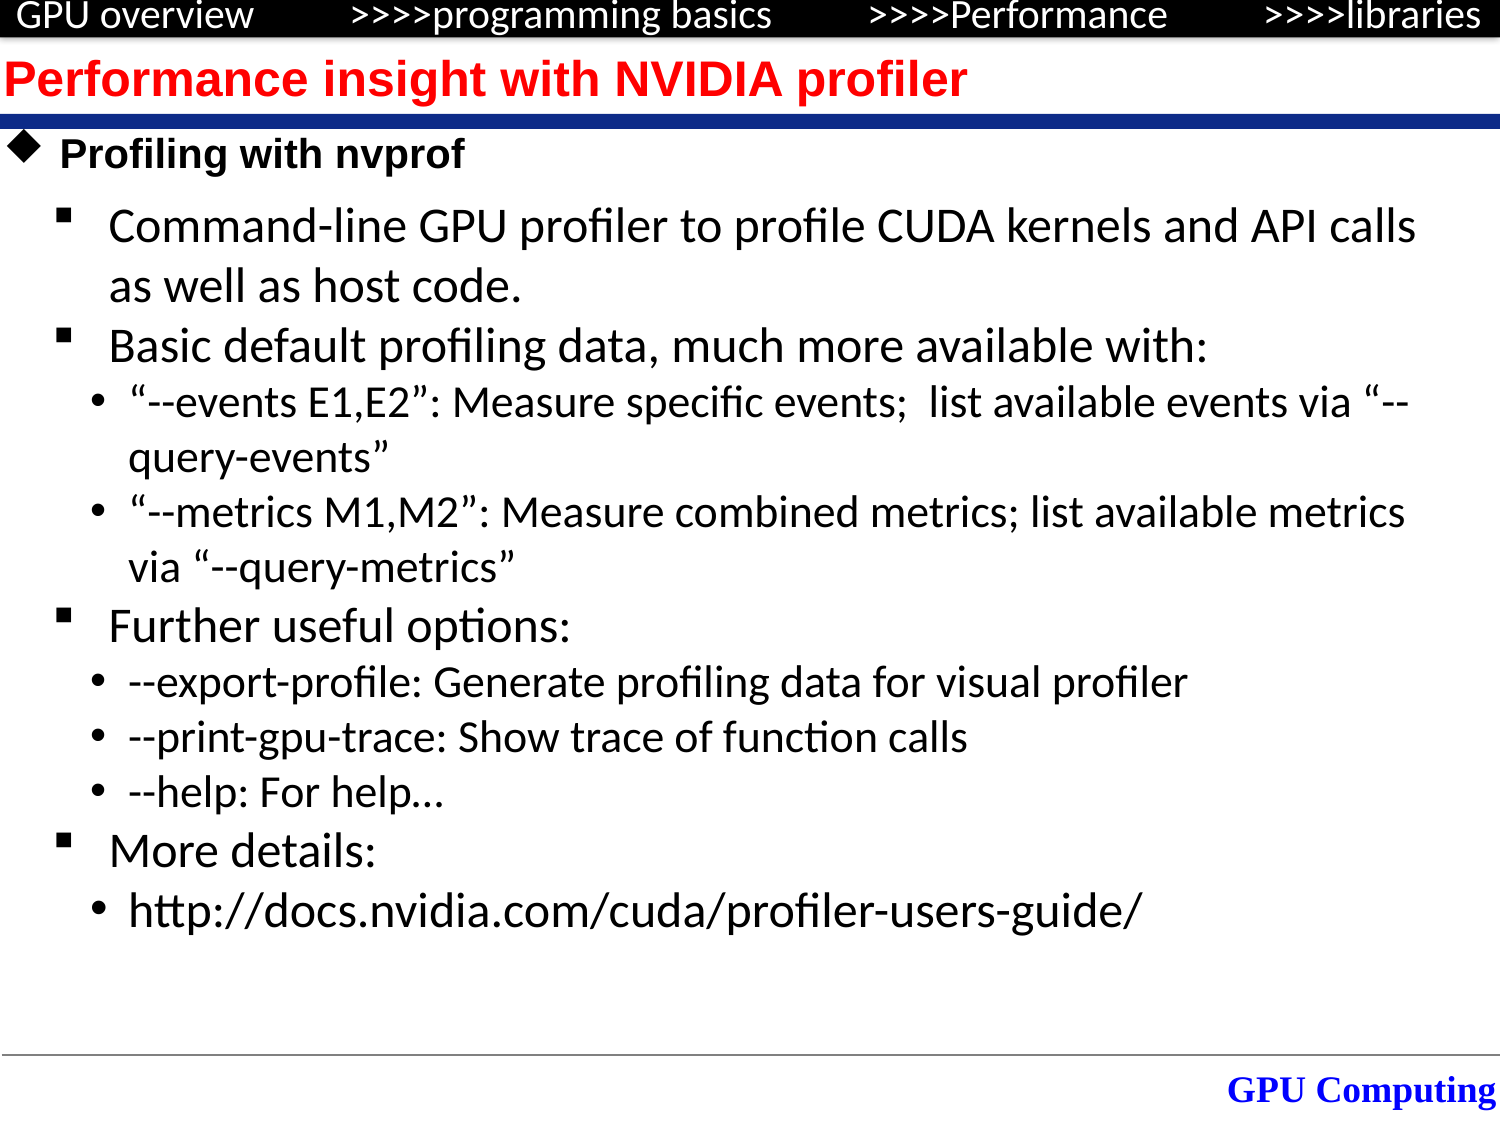

Performance insight with NVIDIA profiler
Profiling with nvprof
Command-line GPU profiler to profile CUDA kernels and API calls as well as host code.
Basic default profiling data, much more available with:
“--events E1,E2”: Measure specific events;  list available events via “--query-events”
“--metrics M1,M2”: Measure combined metrics; list available metrics via “--query-metrics”
Further useful options:
--export-profile: Generate profiling data for visual profiler
--print-gpu-trace: Show trace of function calls
--help: For help…
More details:
http://docs.nvidia.com/cuda/profiler-users-guide/